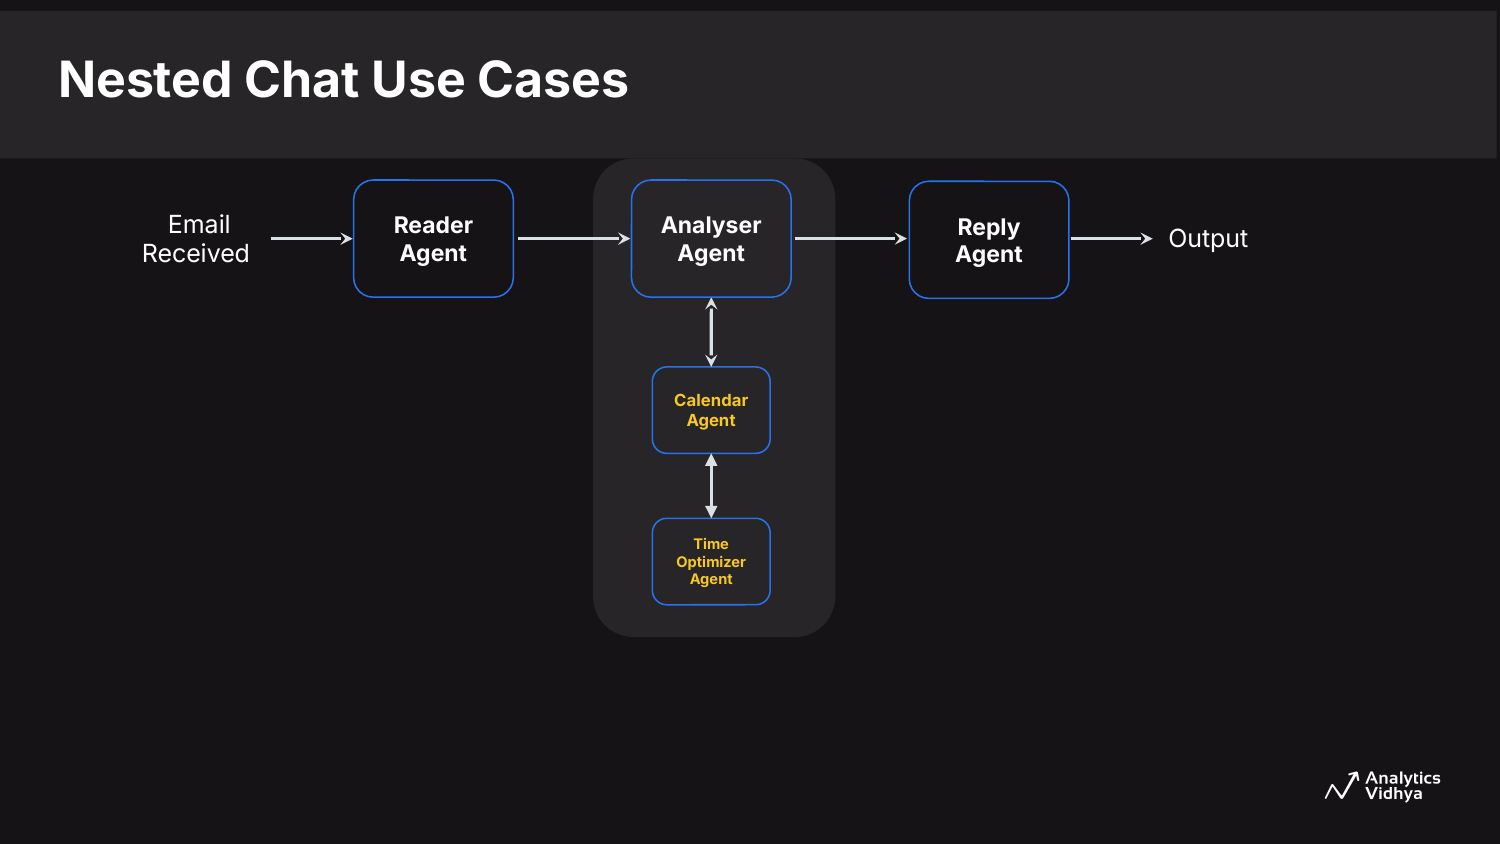

Nested Chat Use Cases

 Email Received

Output

Reader Agent

Analyser Agent
Reply Agent
Calendar Agent
Time Optimizer Agent